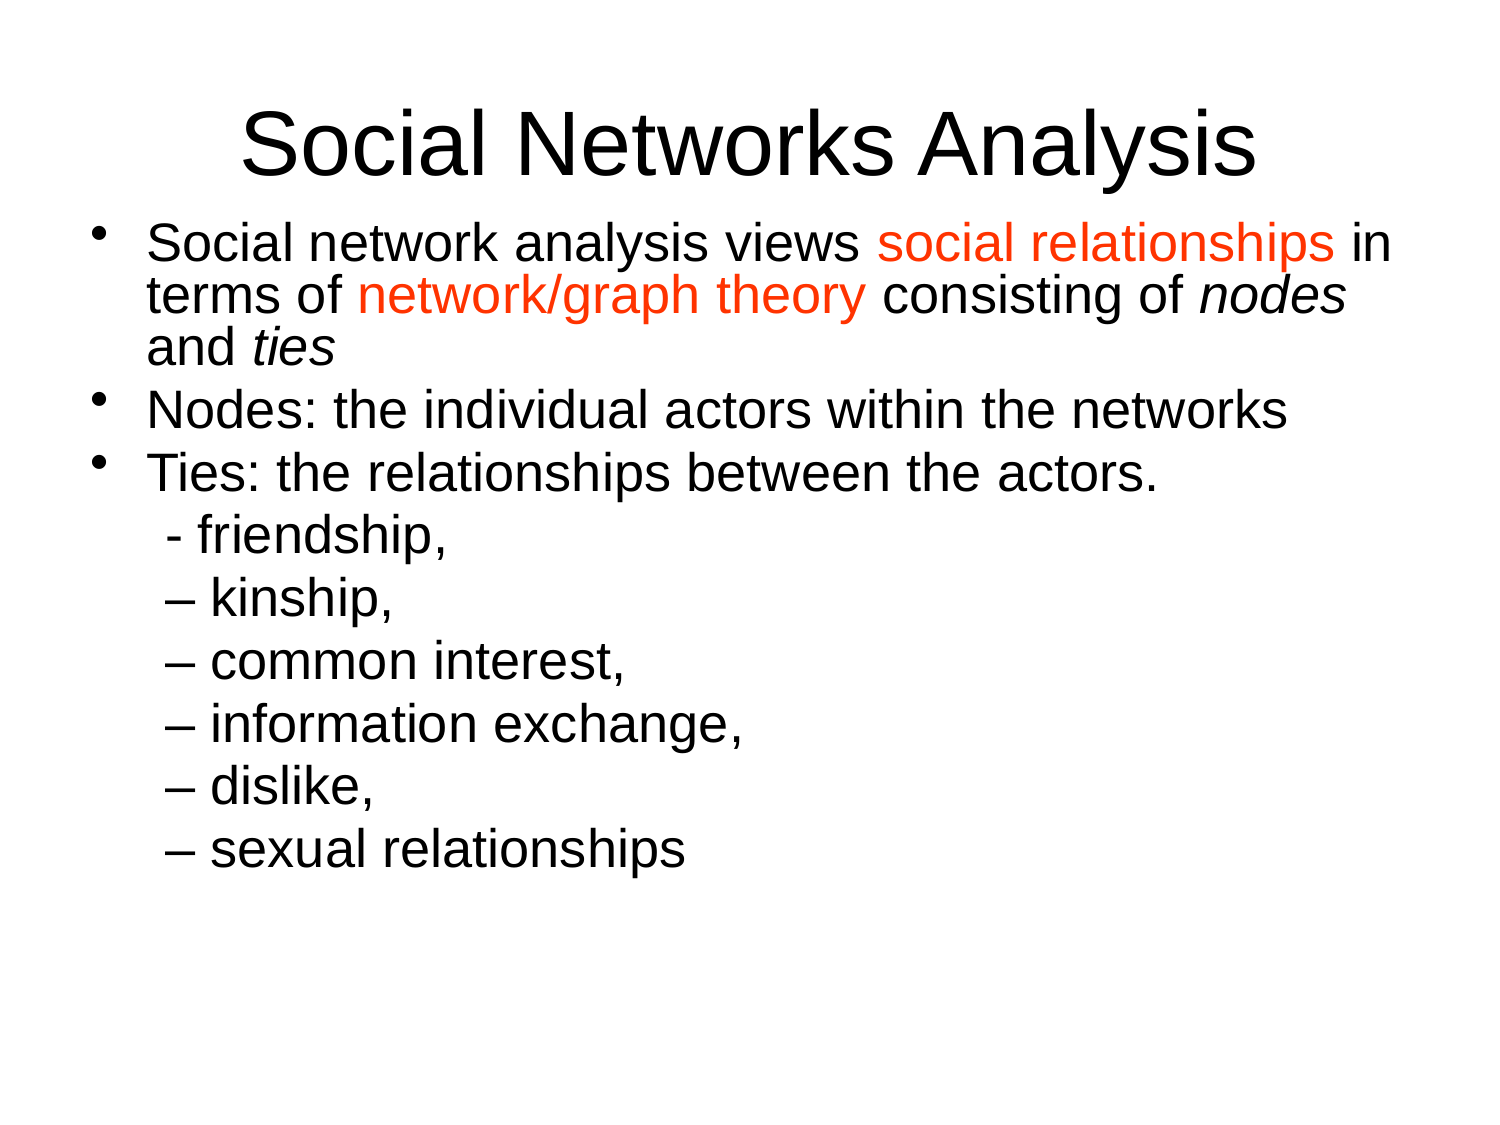

# Social Networks Analysis
Social network analysis views social relationships in terms of network/graph theory consisting of nodes and ties
Nodes: the individual actors within the networks
Ties: the relationships between the actors.
     - friendship,
     – kinship,
     – common interest,
     – information exchange,
     – dislike,
     – sexual relationships